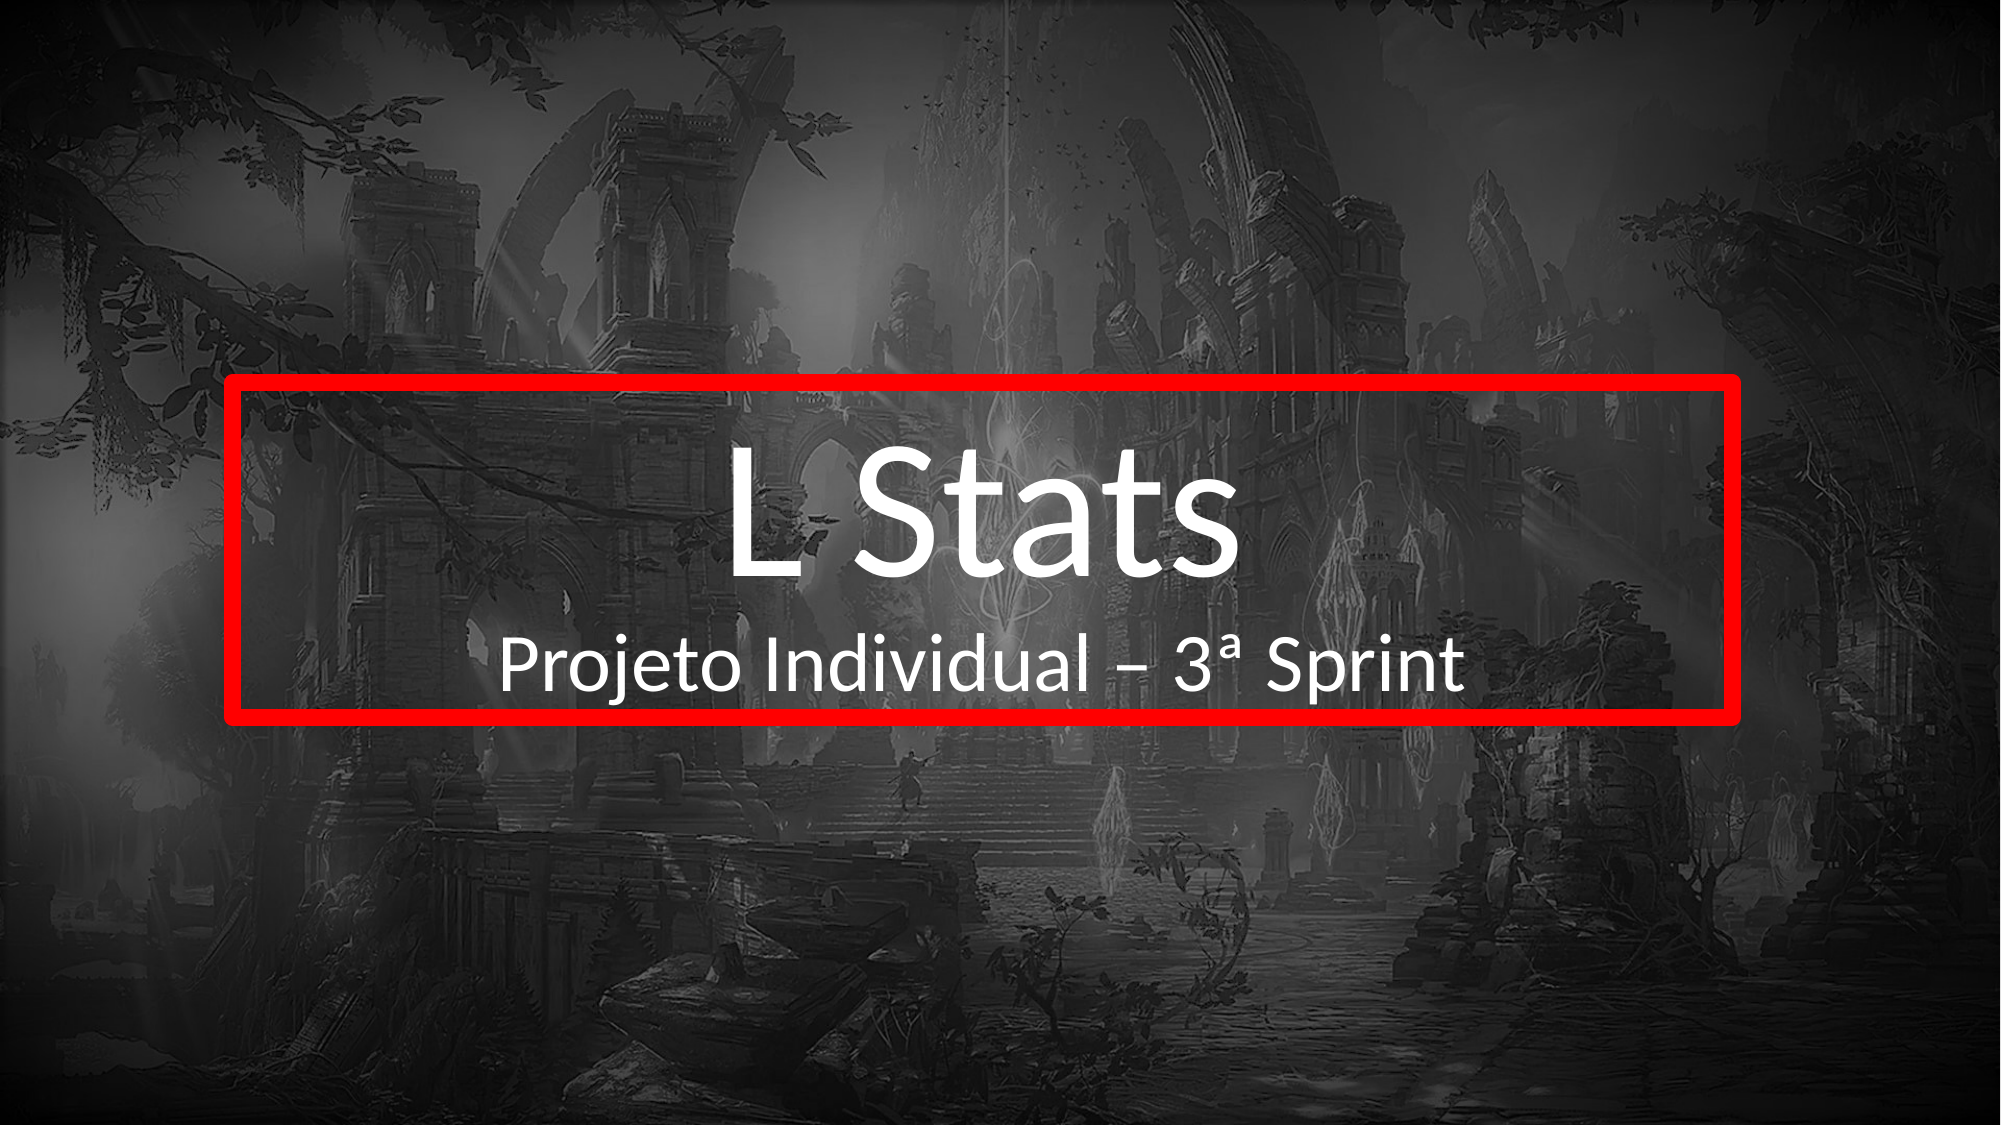

# L Stats Projeto Individual – 3ª Sprint